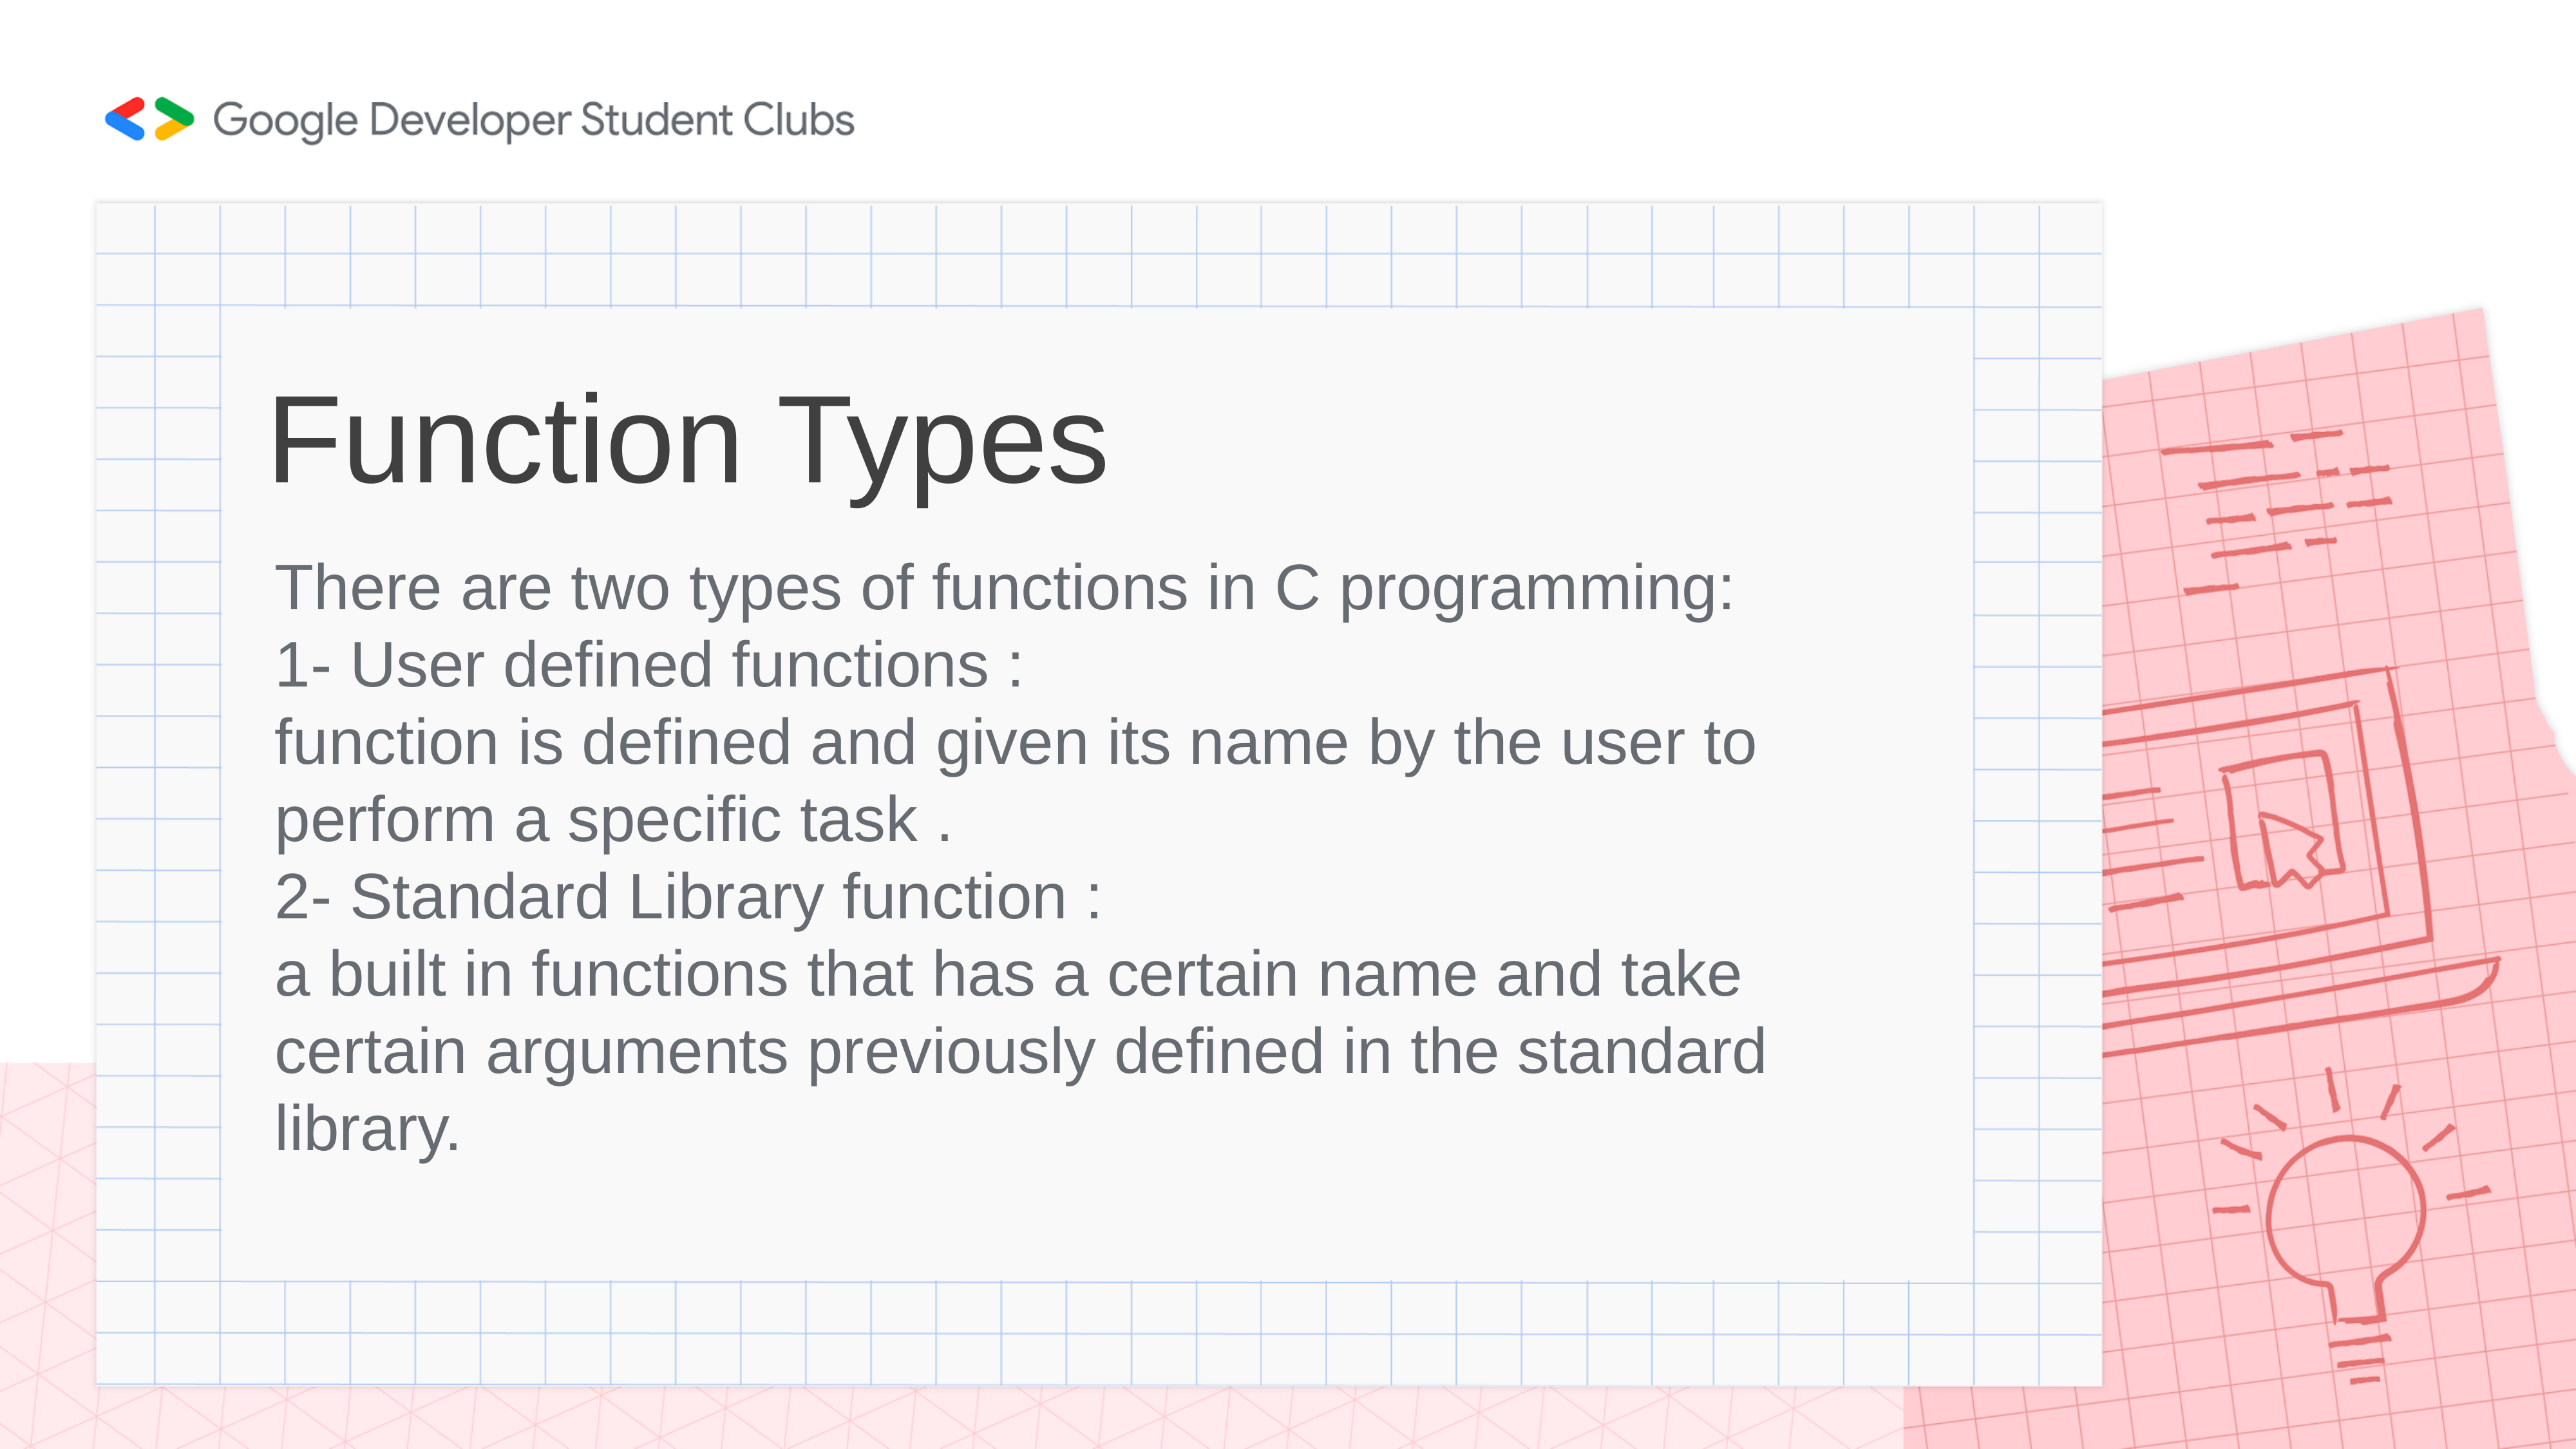

# Function Types
There are two types of functions in C programming:
1- User defined functions :
function is defined and given its name by the user to perform a specific task .
2- Standard Library function :
a built in functions that has a certain name and take certain arguments previously defined in the standard library.